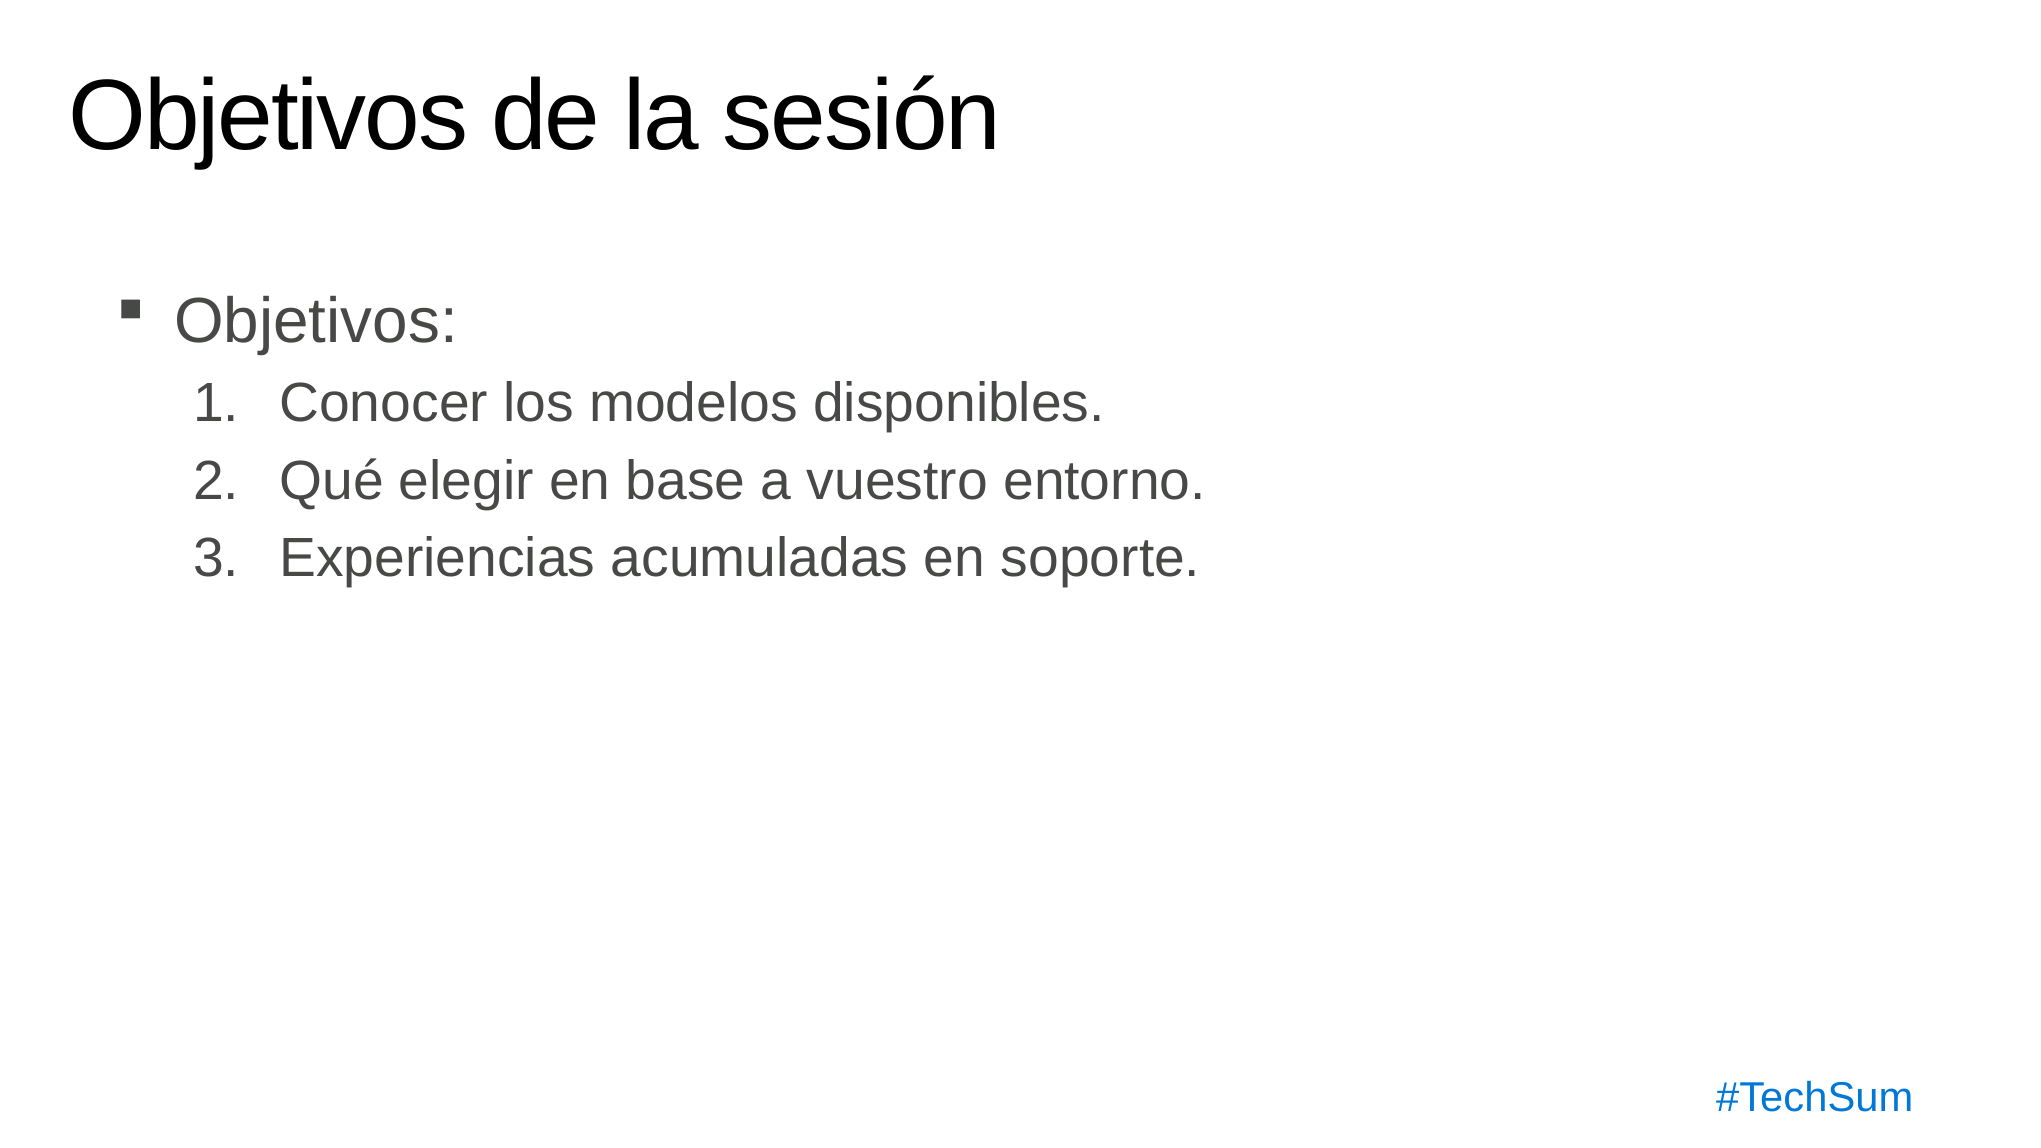

# Objetivos de la sesión
Objetivos:
Conocer los modelos disponibles.
Qué elegir en base a vuestro entorno.
Experiencias acumuladas en soporte.